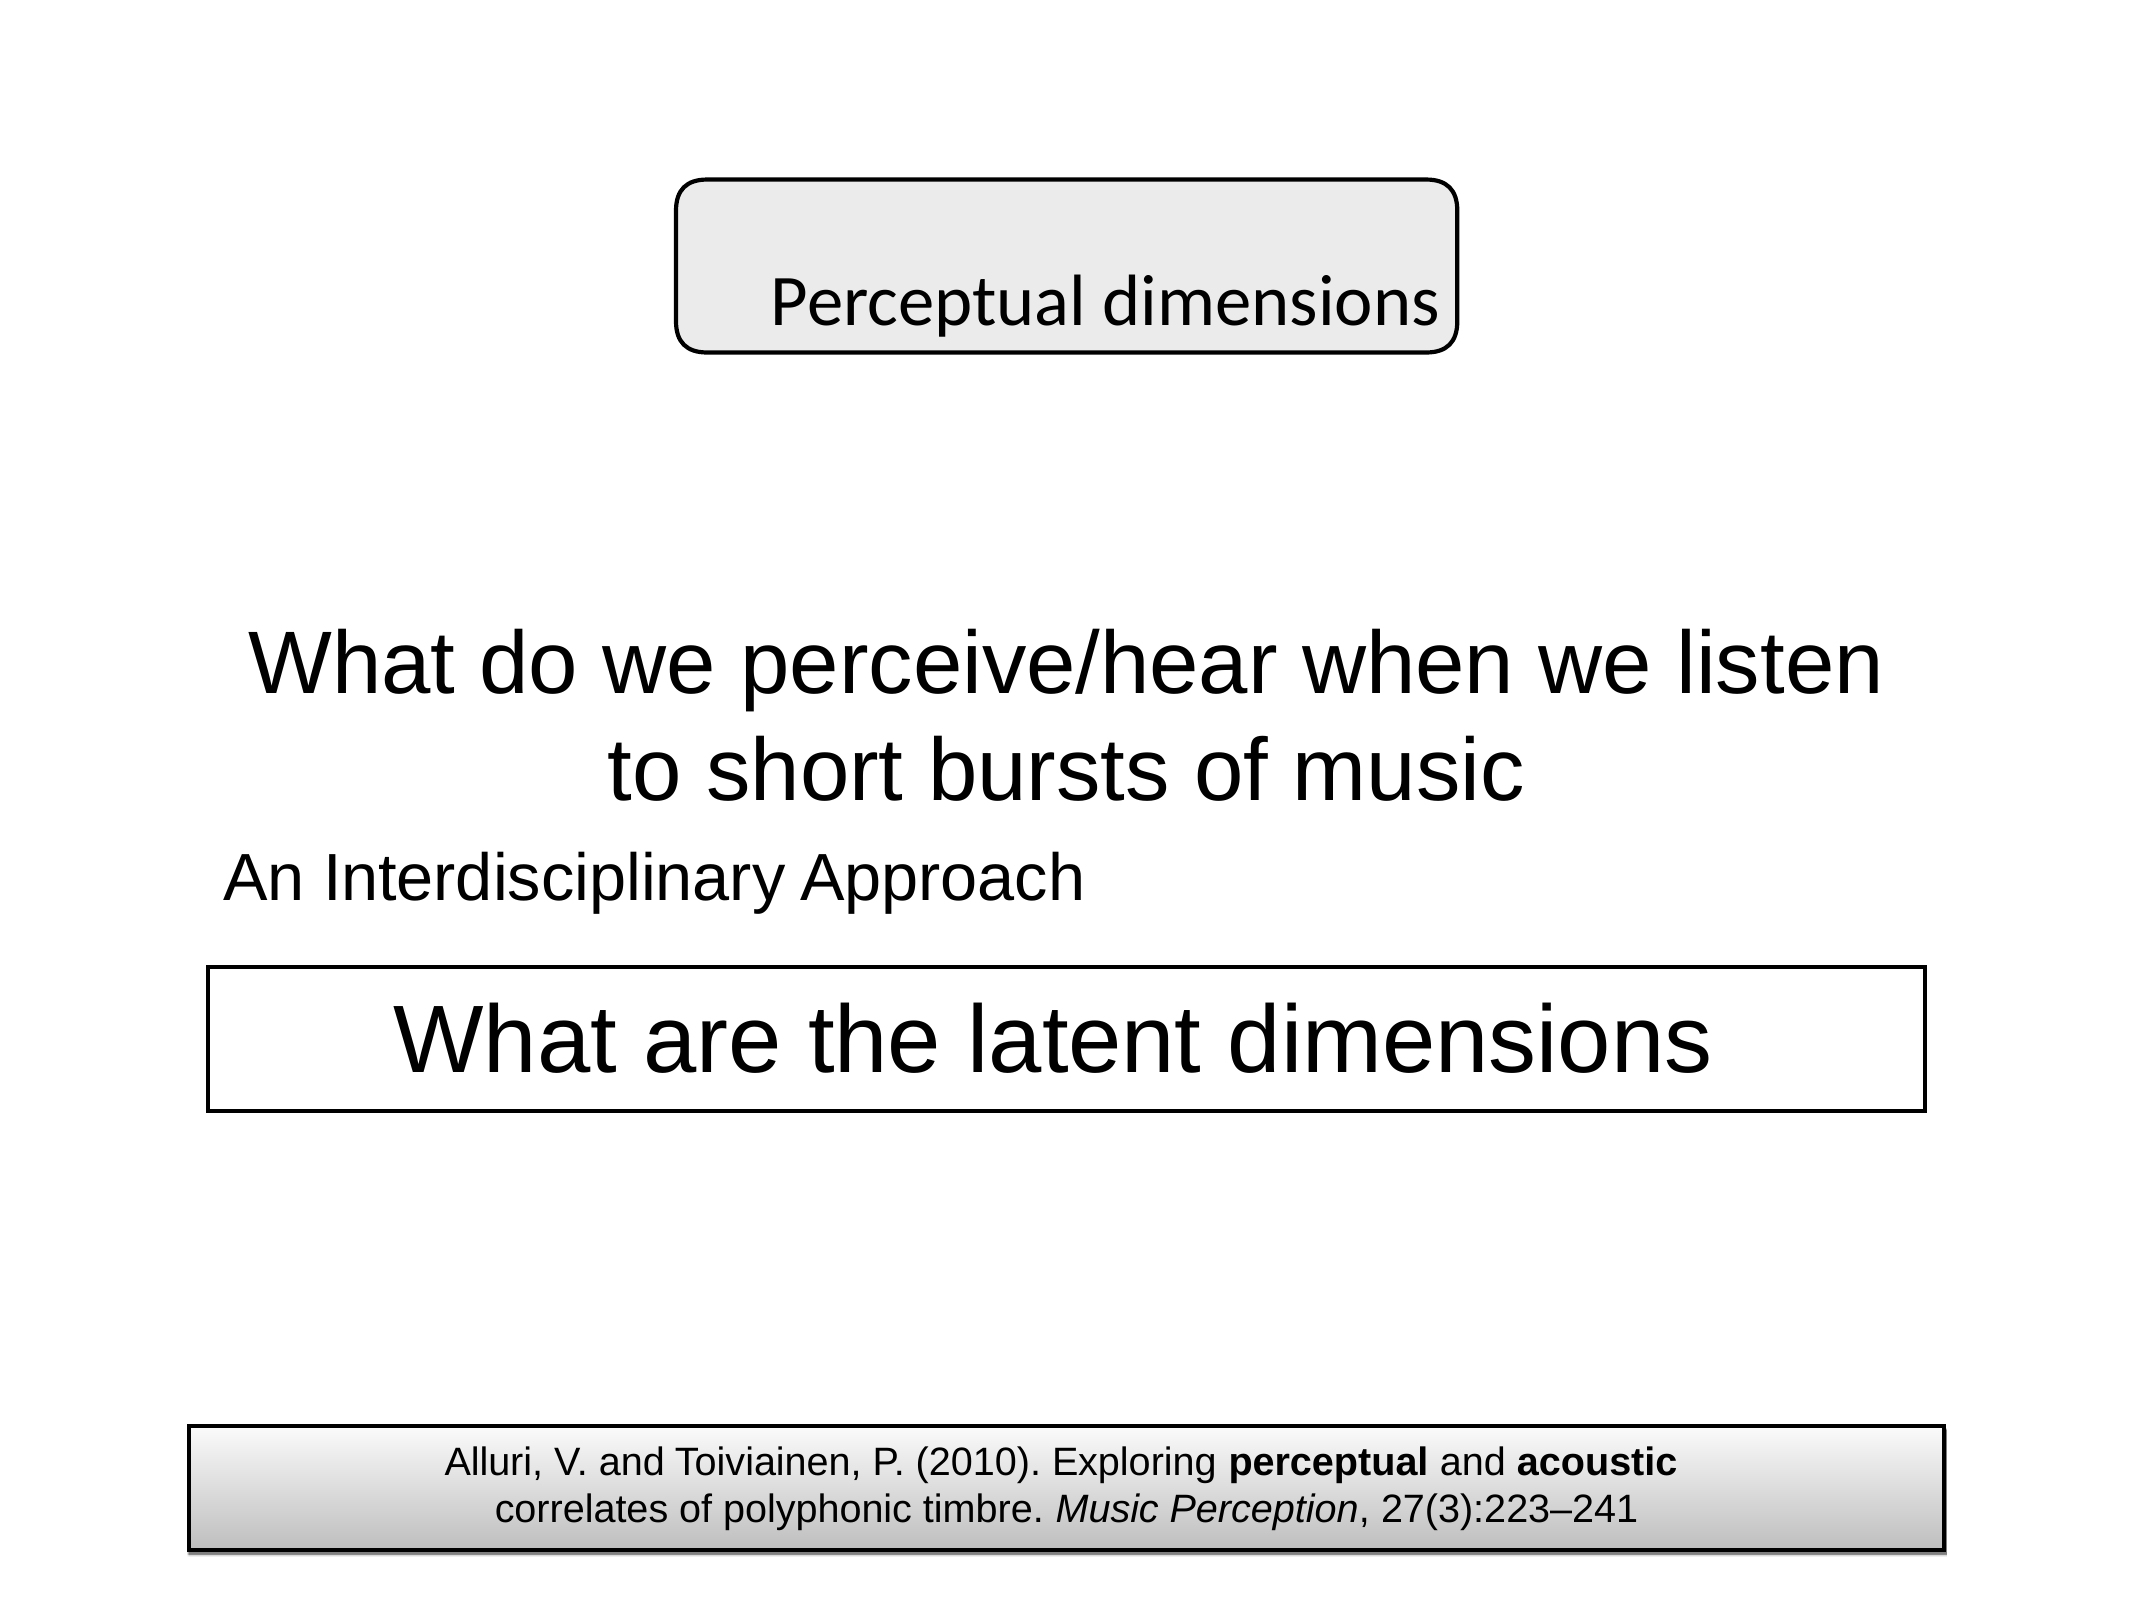

Perceptual dimensions
What do we perceive/hear when we listen to short bursts of music
An Interdisciplinary Approach
What are the latent dimensions
Alluri, V. and Toiviainen, P. (2010). Exploring perceptual and acoustic
correlates of polyphonic timbre. Music Perception, 27(3):223–241